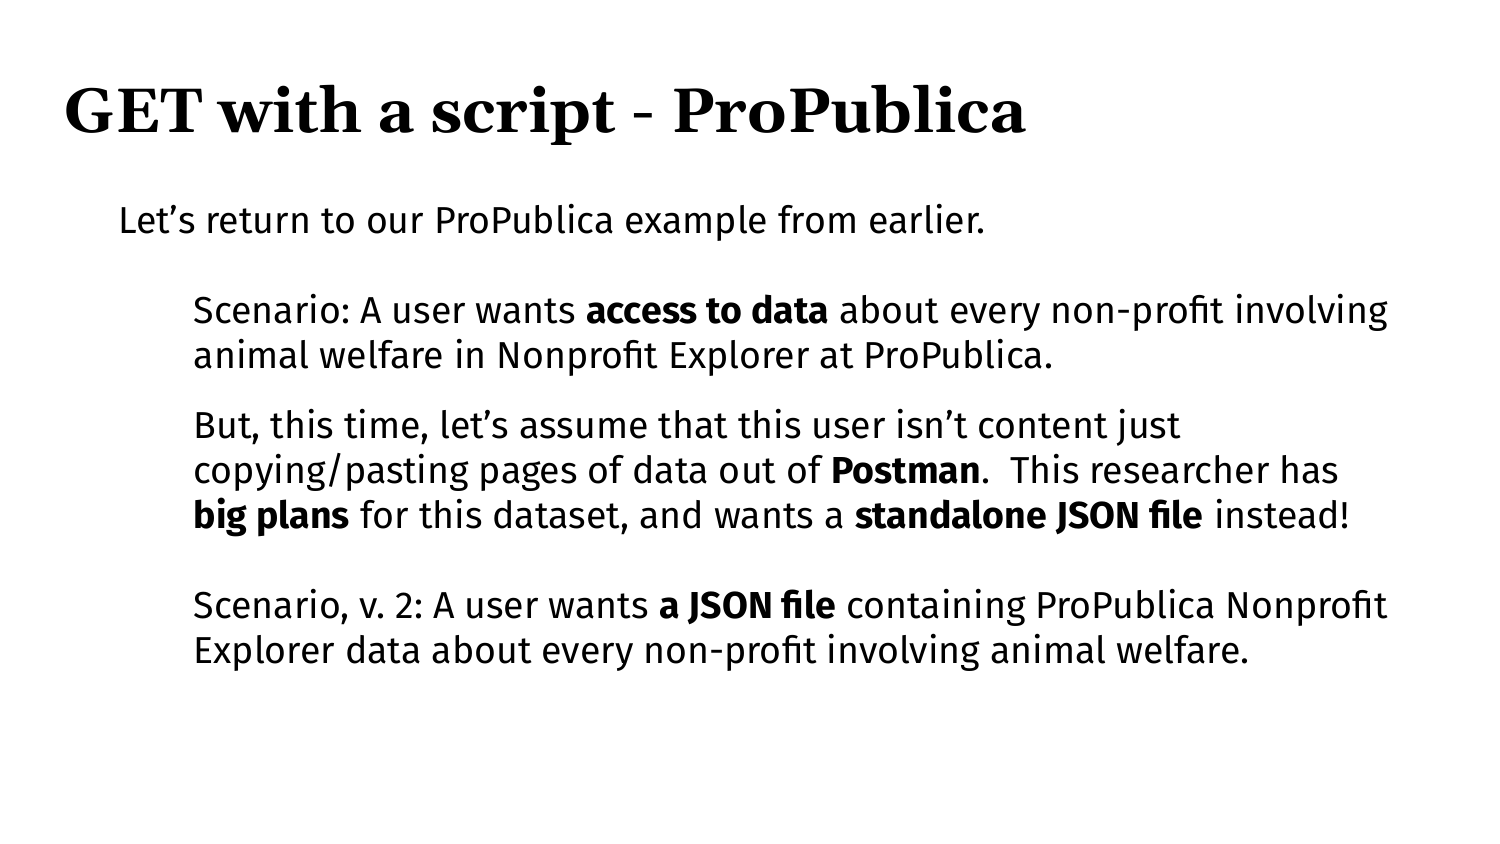

# GET with a script - ProPublica
Let’s return to our ProPublica example from earlier.

Scenario: A user wants access to data about every non-profit involving animal welfare in Nonprofit Explorer at ProPublica.

But, this time, let’s assume that this user isn’t content just copying/pasting pages of data out of Postman.  This researcher has big plans for this dataset, and wants a standalone JSON file instead!

Scenario, v. 2: A user wants a JSON file containing ProPublica Nonprofit Explorer data about every non-profit involving animal welfare.